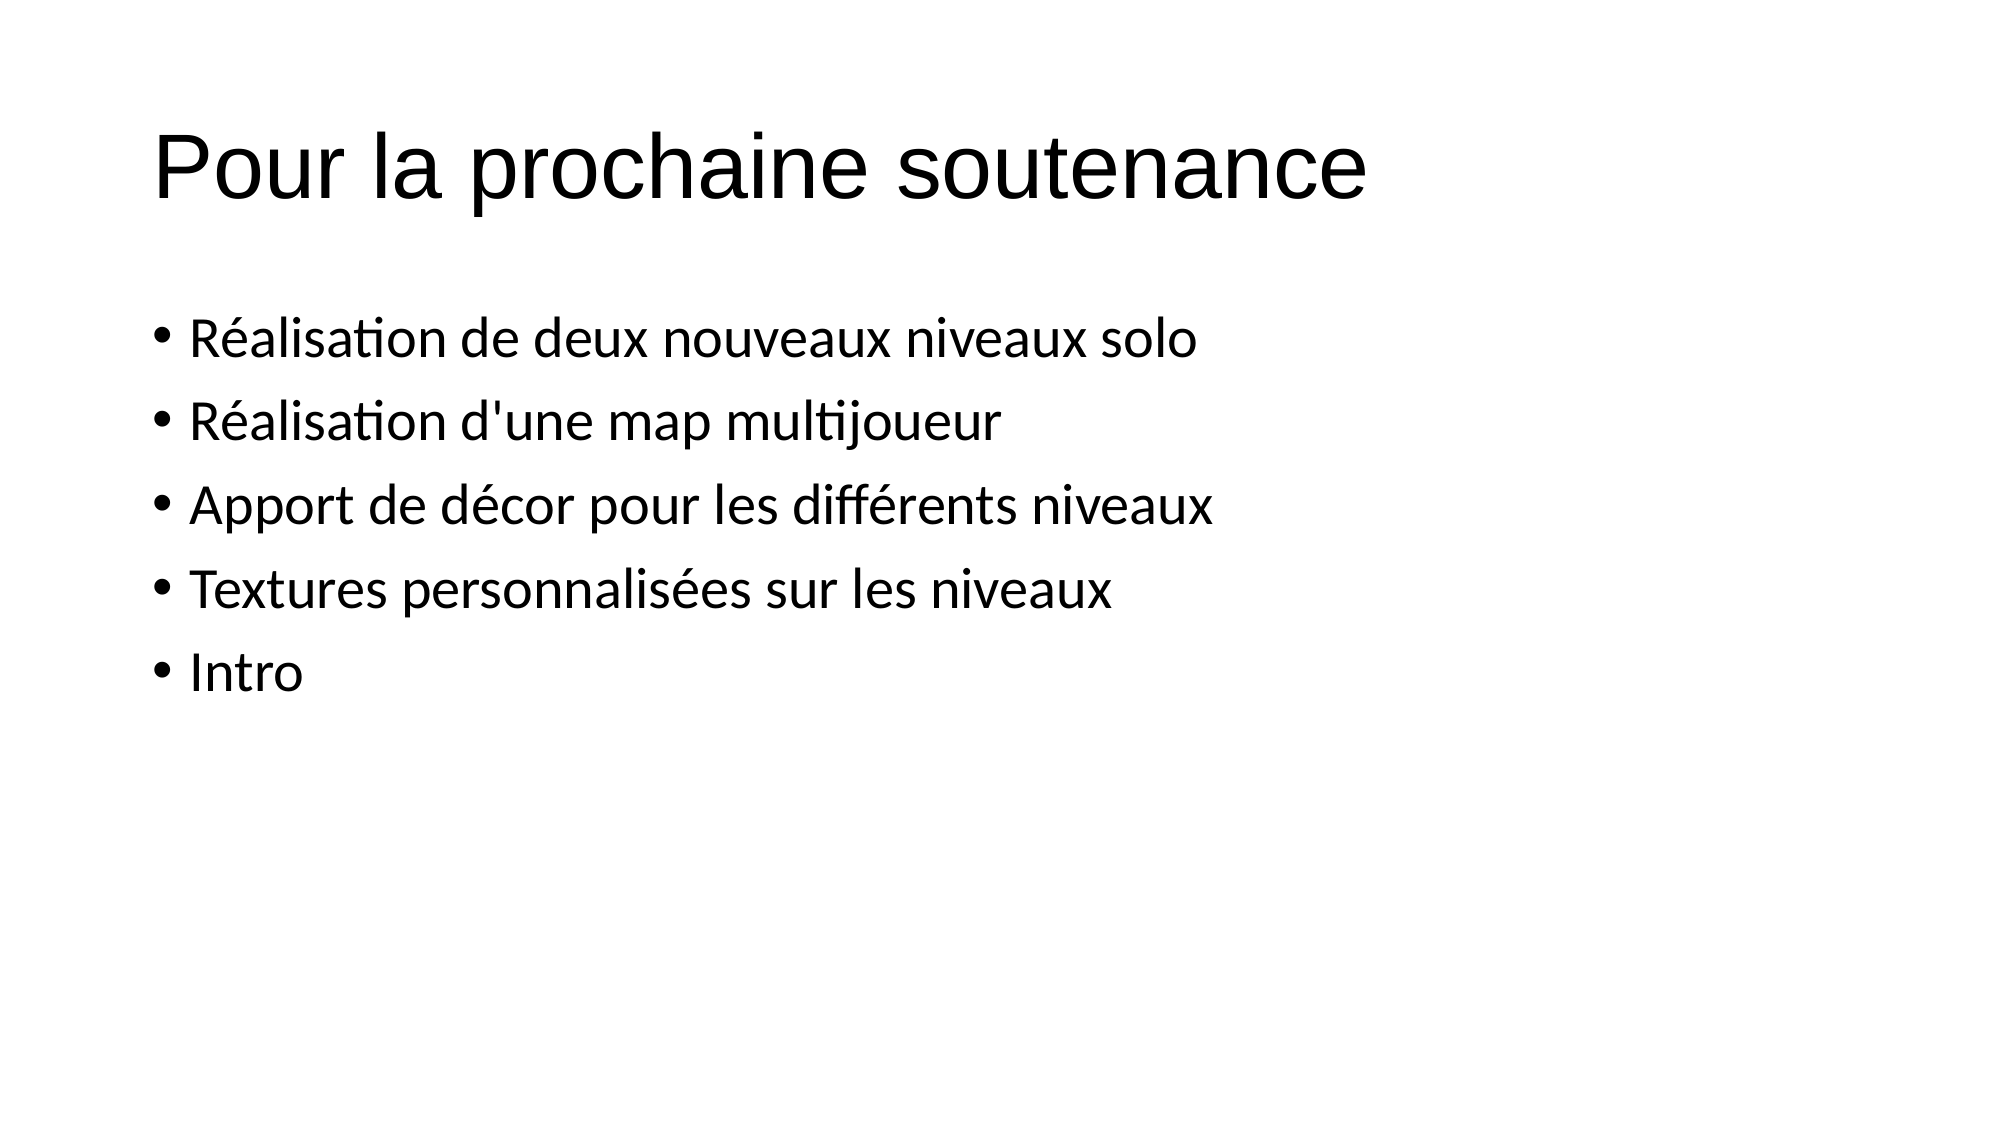

# Pour la prochaine soutenance
Réalisation de deux nouveaux niveaux solo
Réalisation d'une map multijoueur
Apport de décor pour les différents niveaux
Textures personnalisées sur les niveaux
Intro